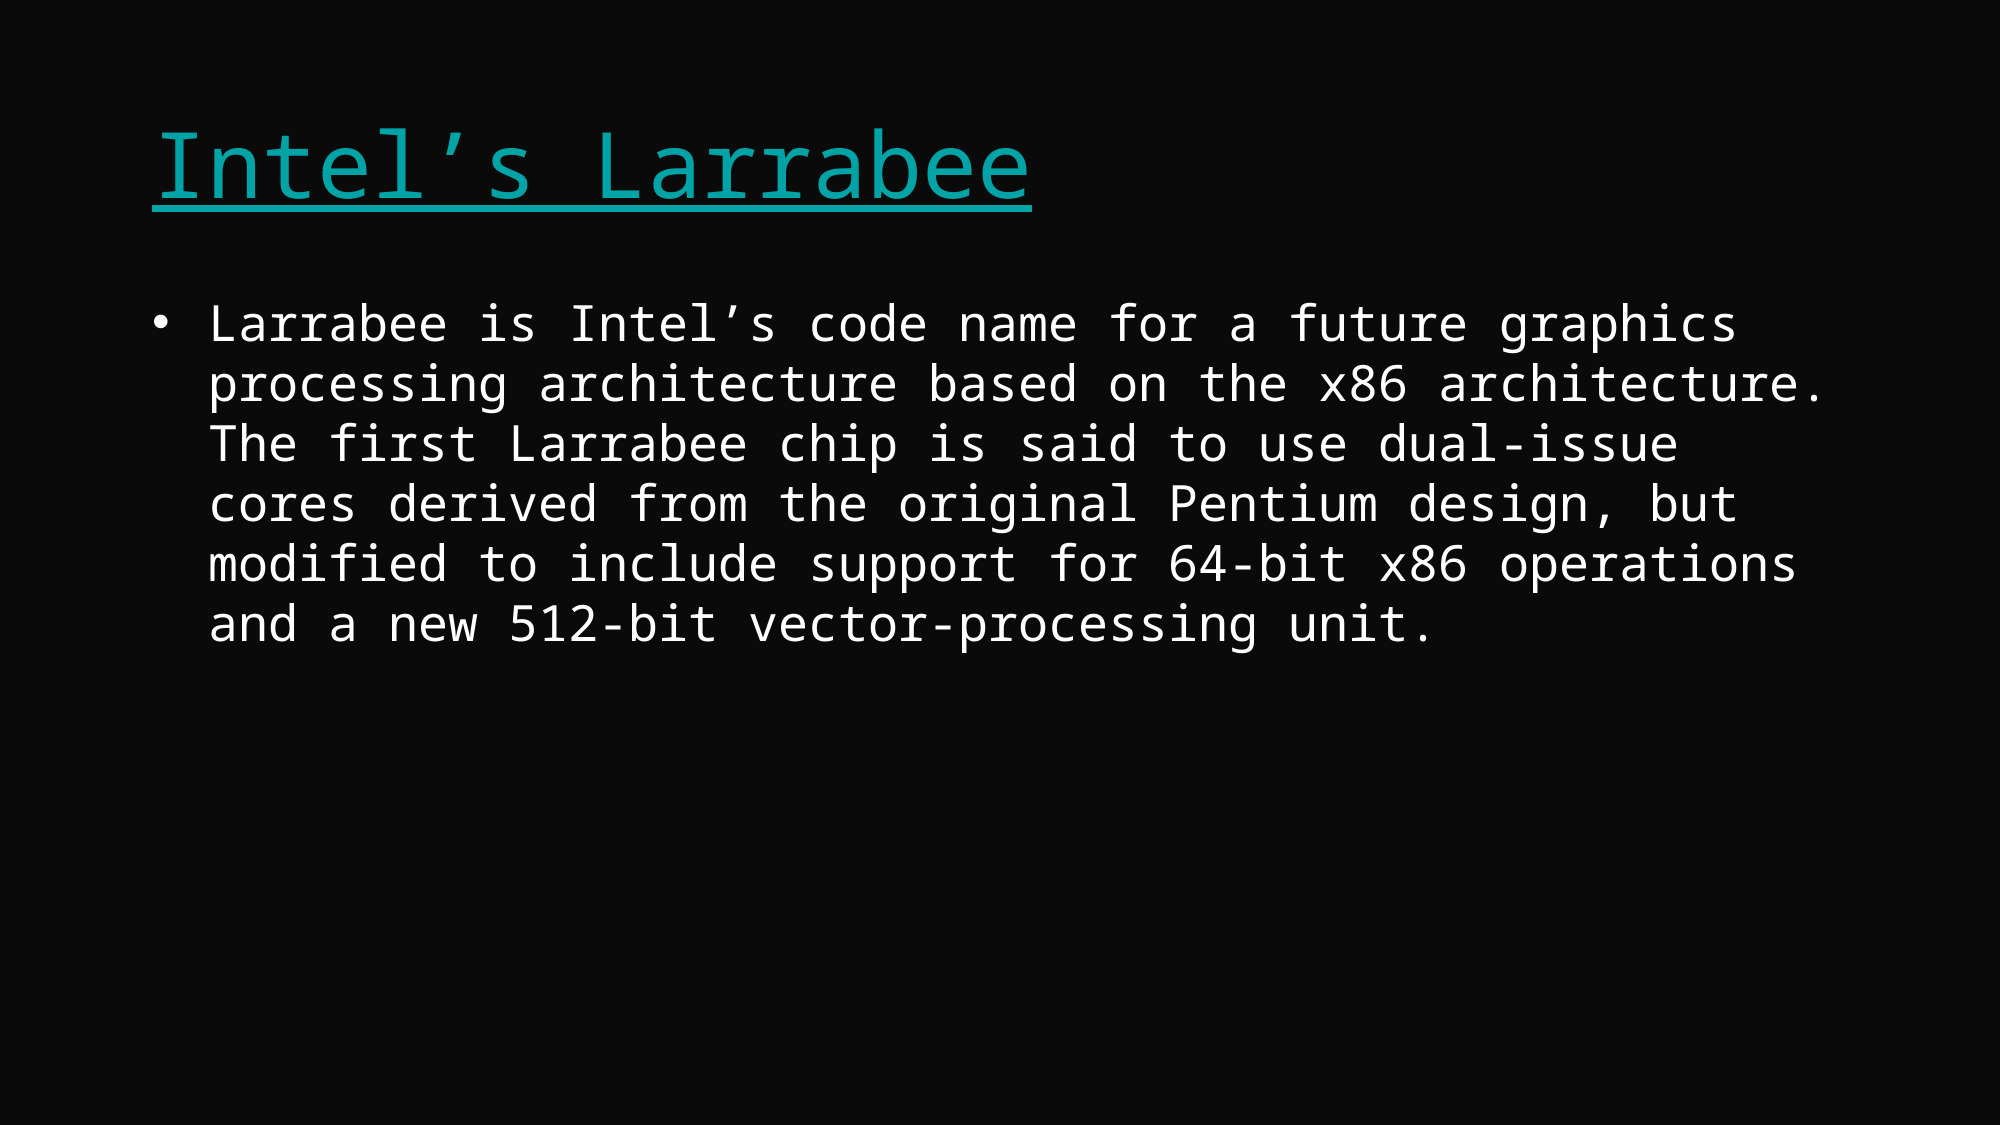

# Intel’s Larrabee
Larrabee is Intel’s code name for a future graphics processing architecture based on the x86 architecture. The first Larrabee chip is said to use dual-issue cores derived from the original Pentium design, but modified to include support for 64-bit x86 operations and a new 512-bit vector-processing unit.